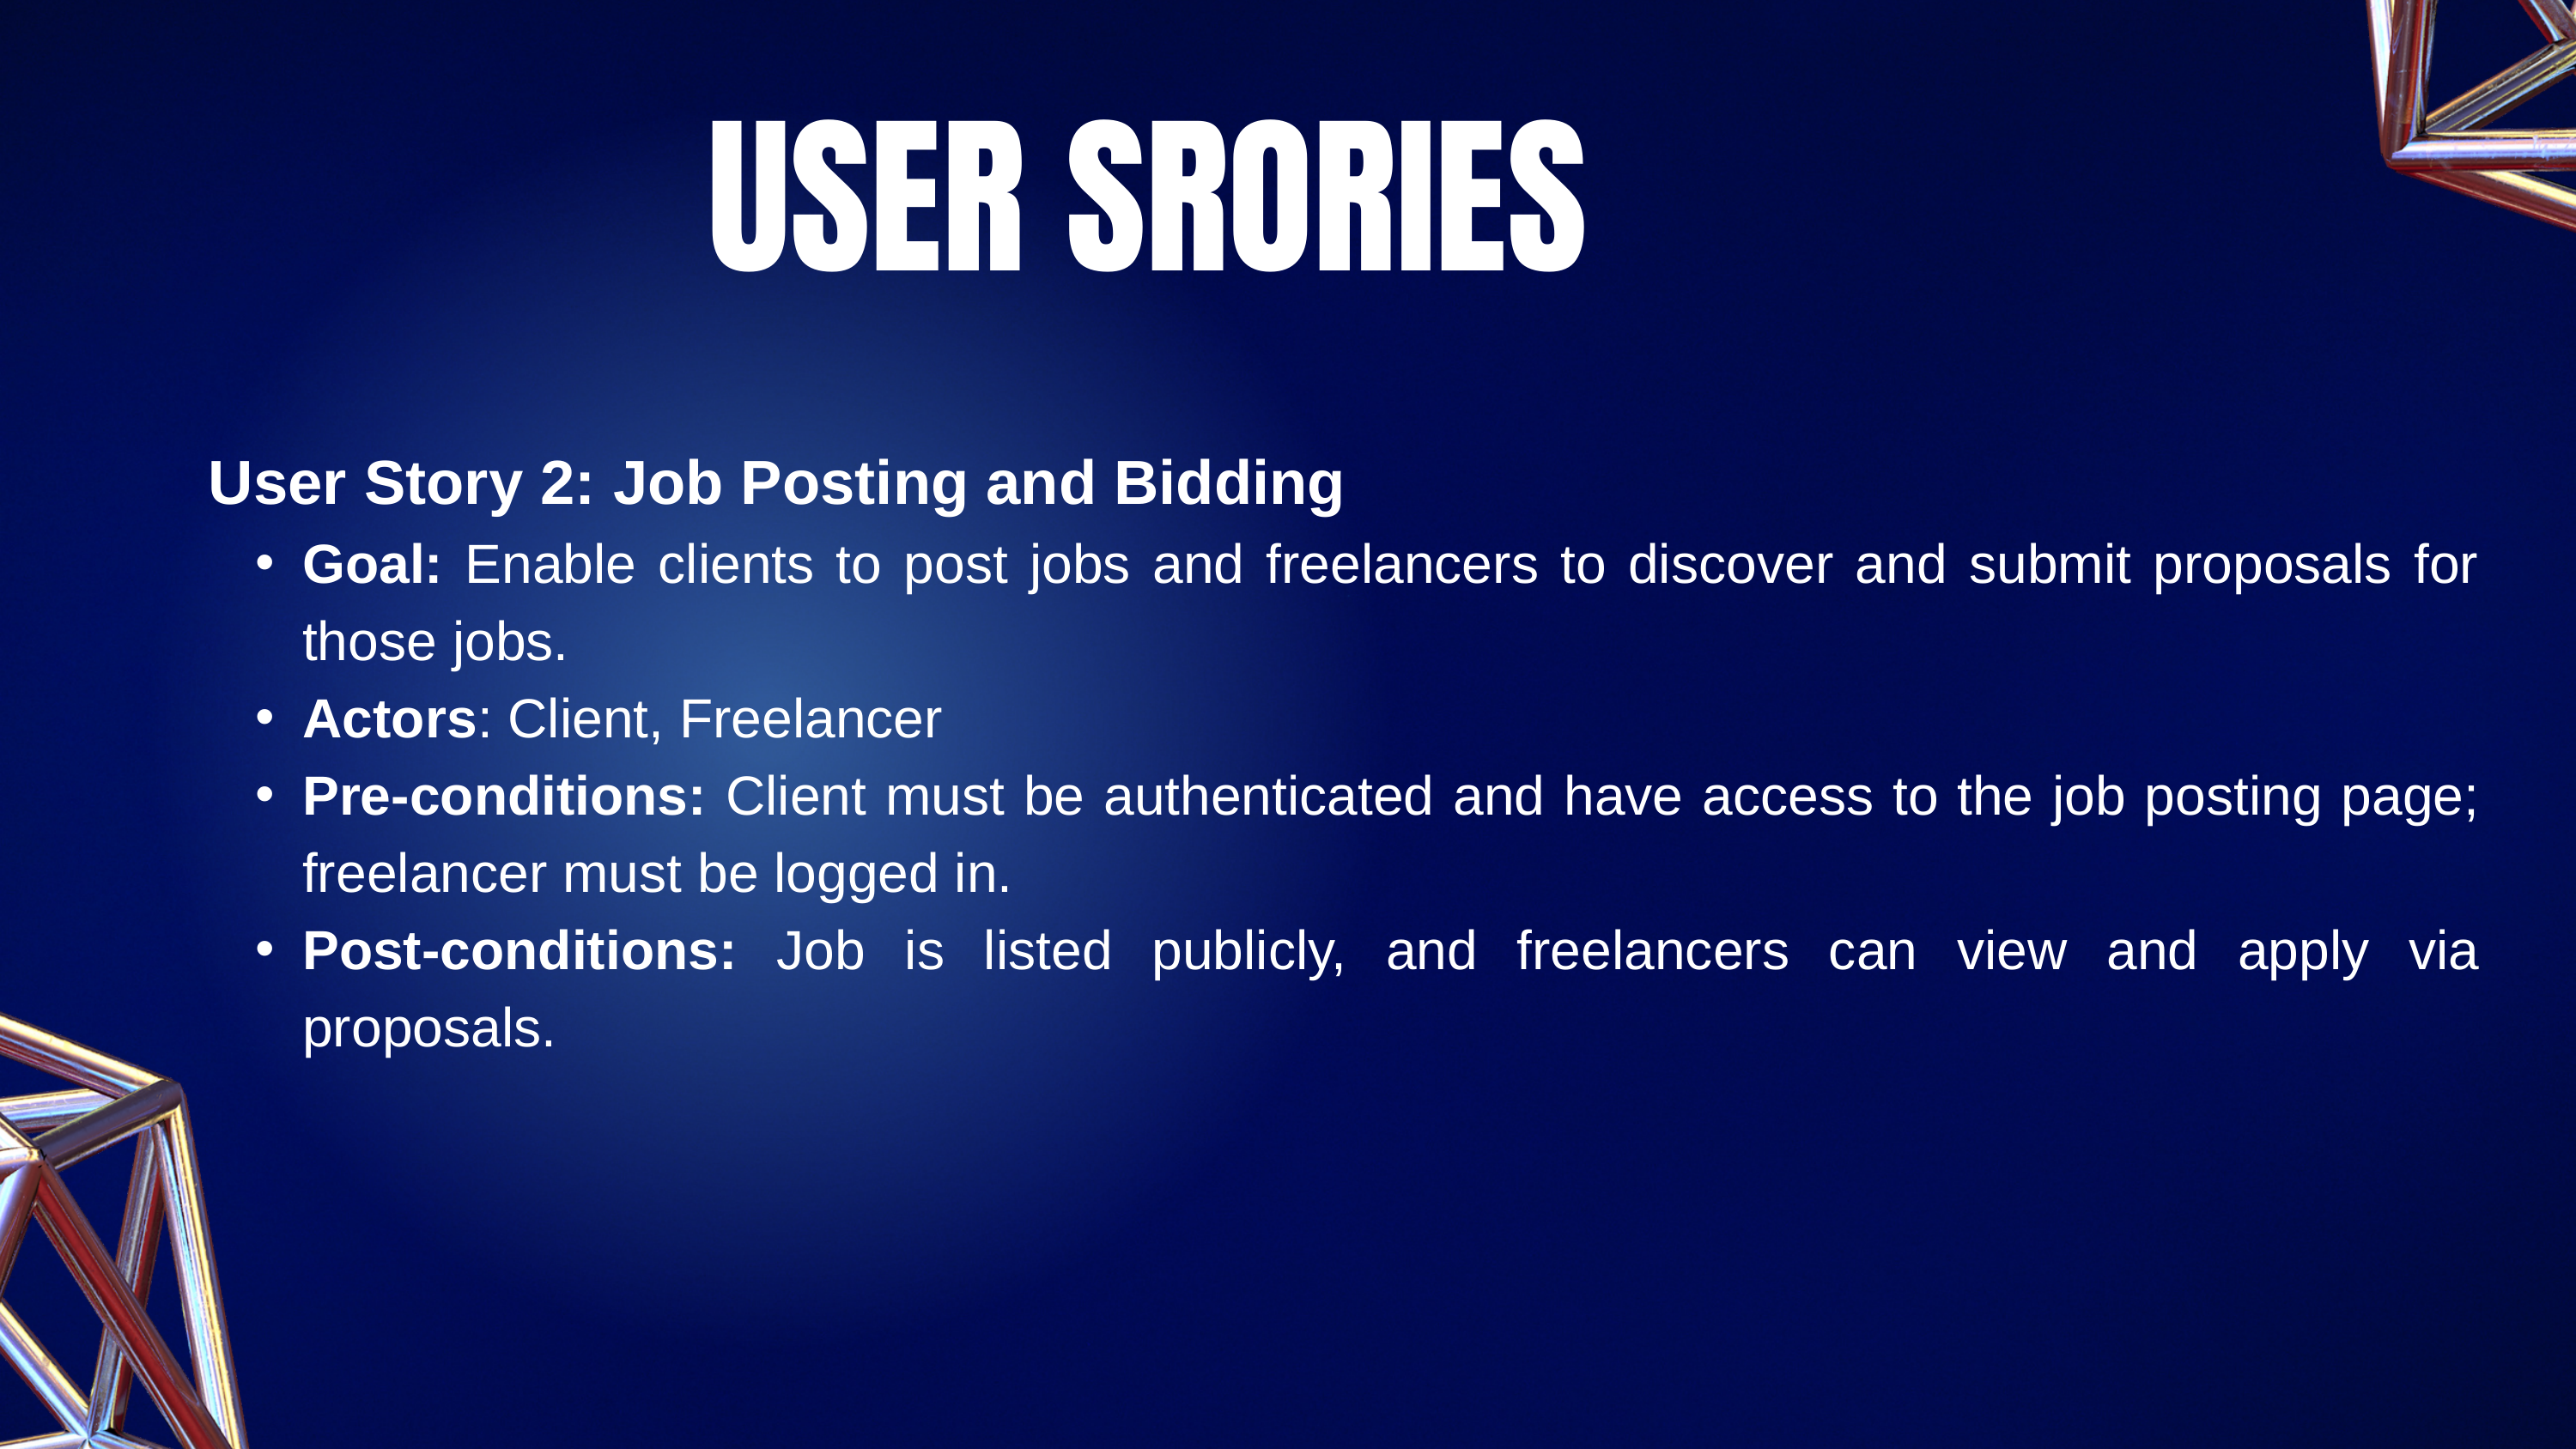

USER SRORIES
User Story 2: Job Posting and Bidding
Goal: Enable clients to post jobs and freelancers to discover and submit proposals for those jobs.
Actors: Client, Freelancer
Pre-conditions: Client must be authenticated and have access to the job posting page; freelancer must be logged in.
Post-conditions: Job is listed publicly, and freelancers can view and apply via proposals.